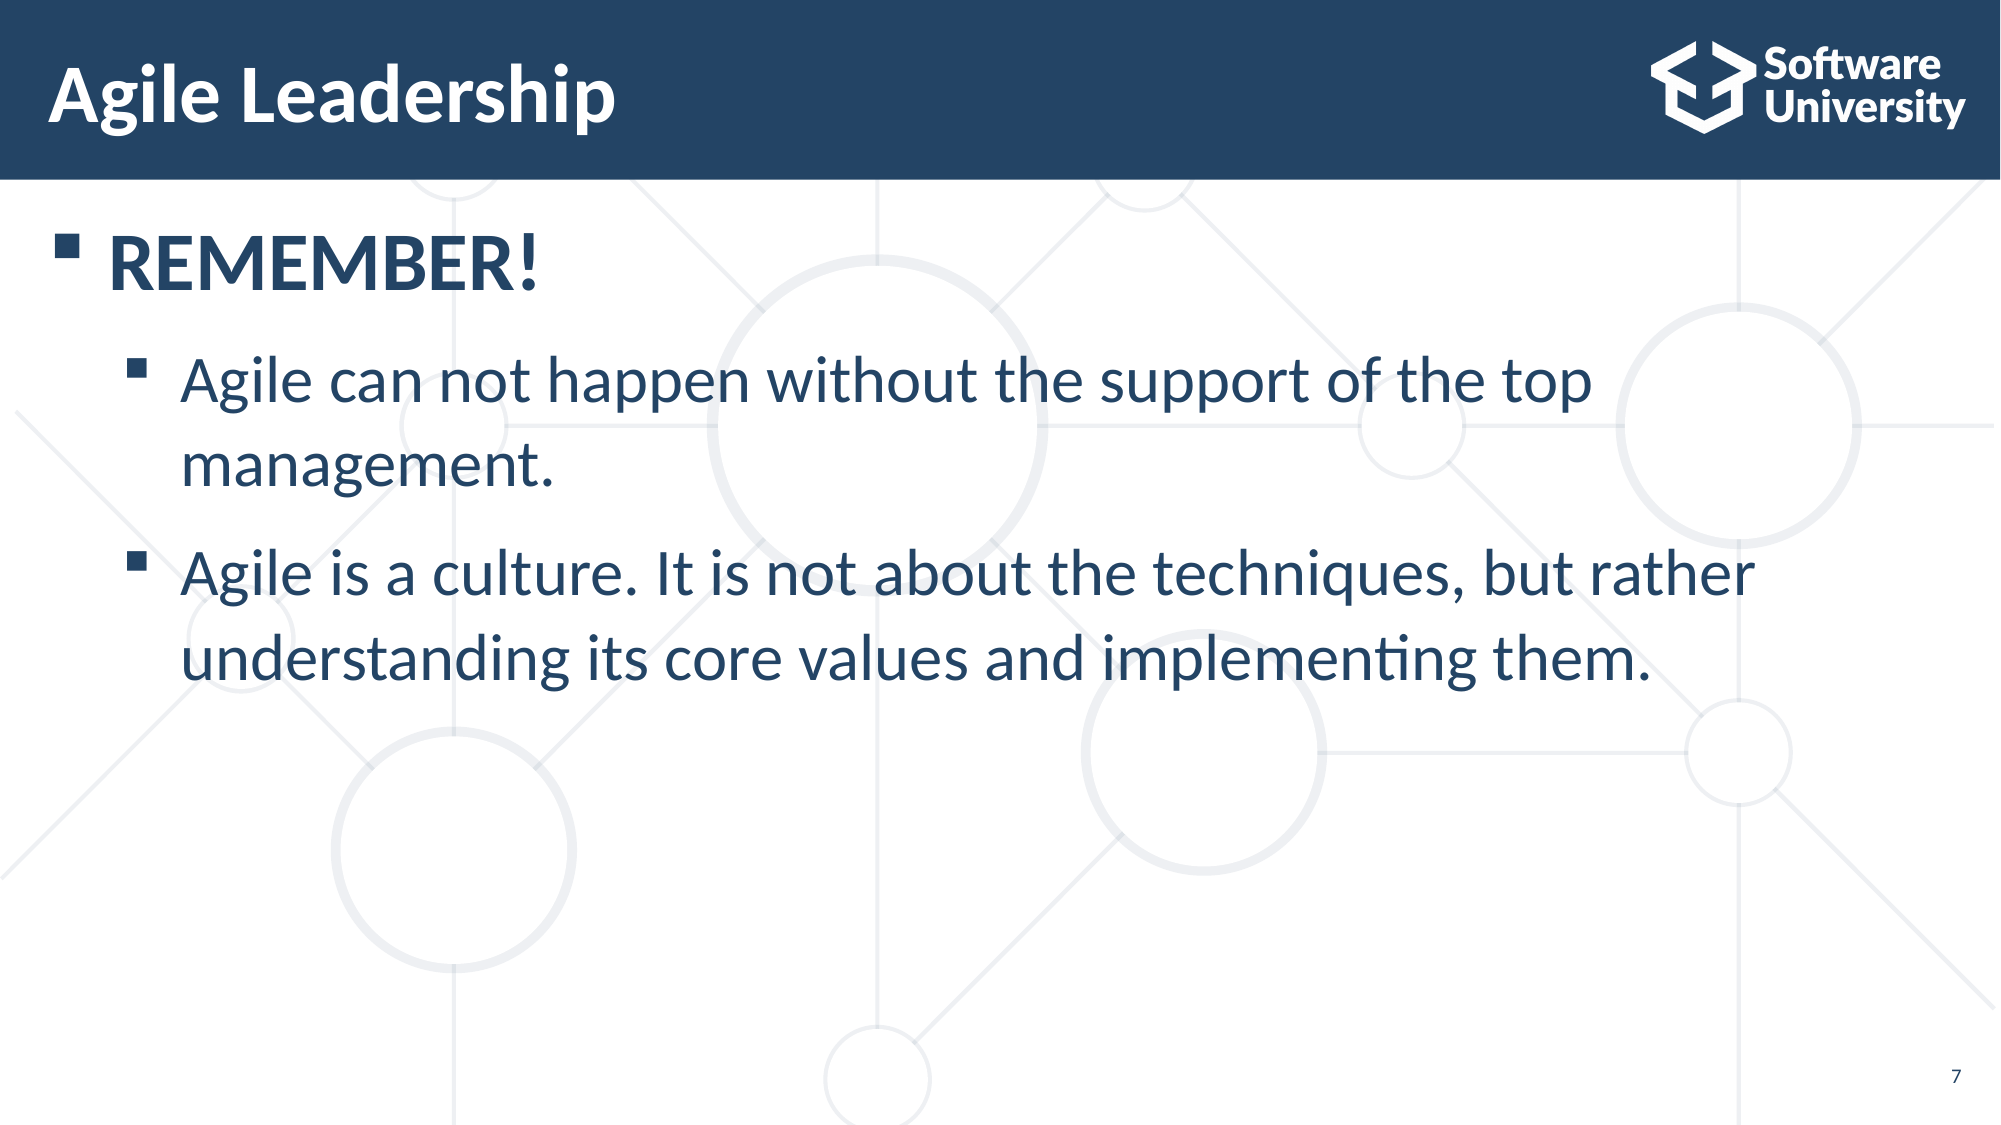

# Agile Leadership
REMEMBER!
Agile can not happen without the support of the top management.
Agile is a culture. It is not about the techniques, but rather understanding its core values and implementing them.
7